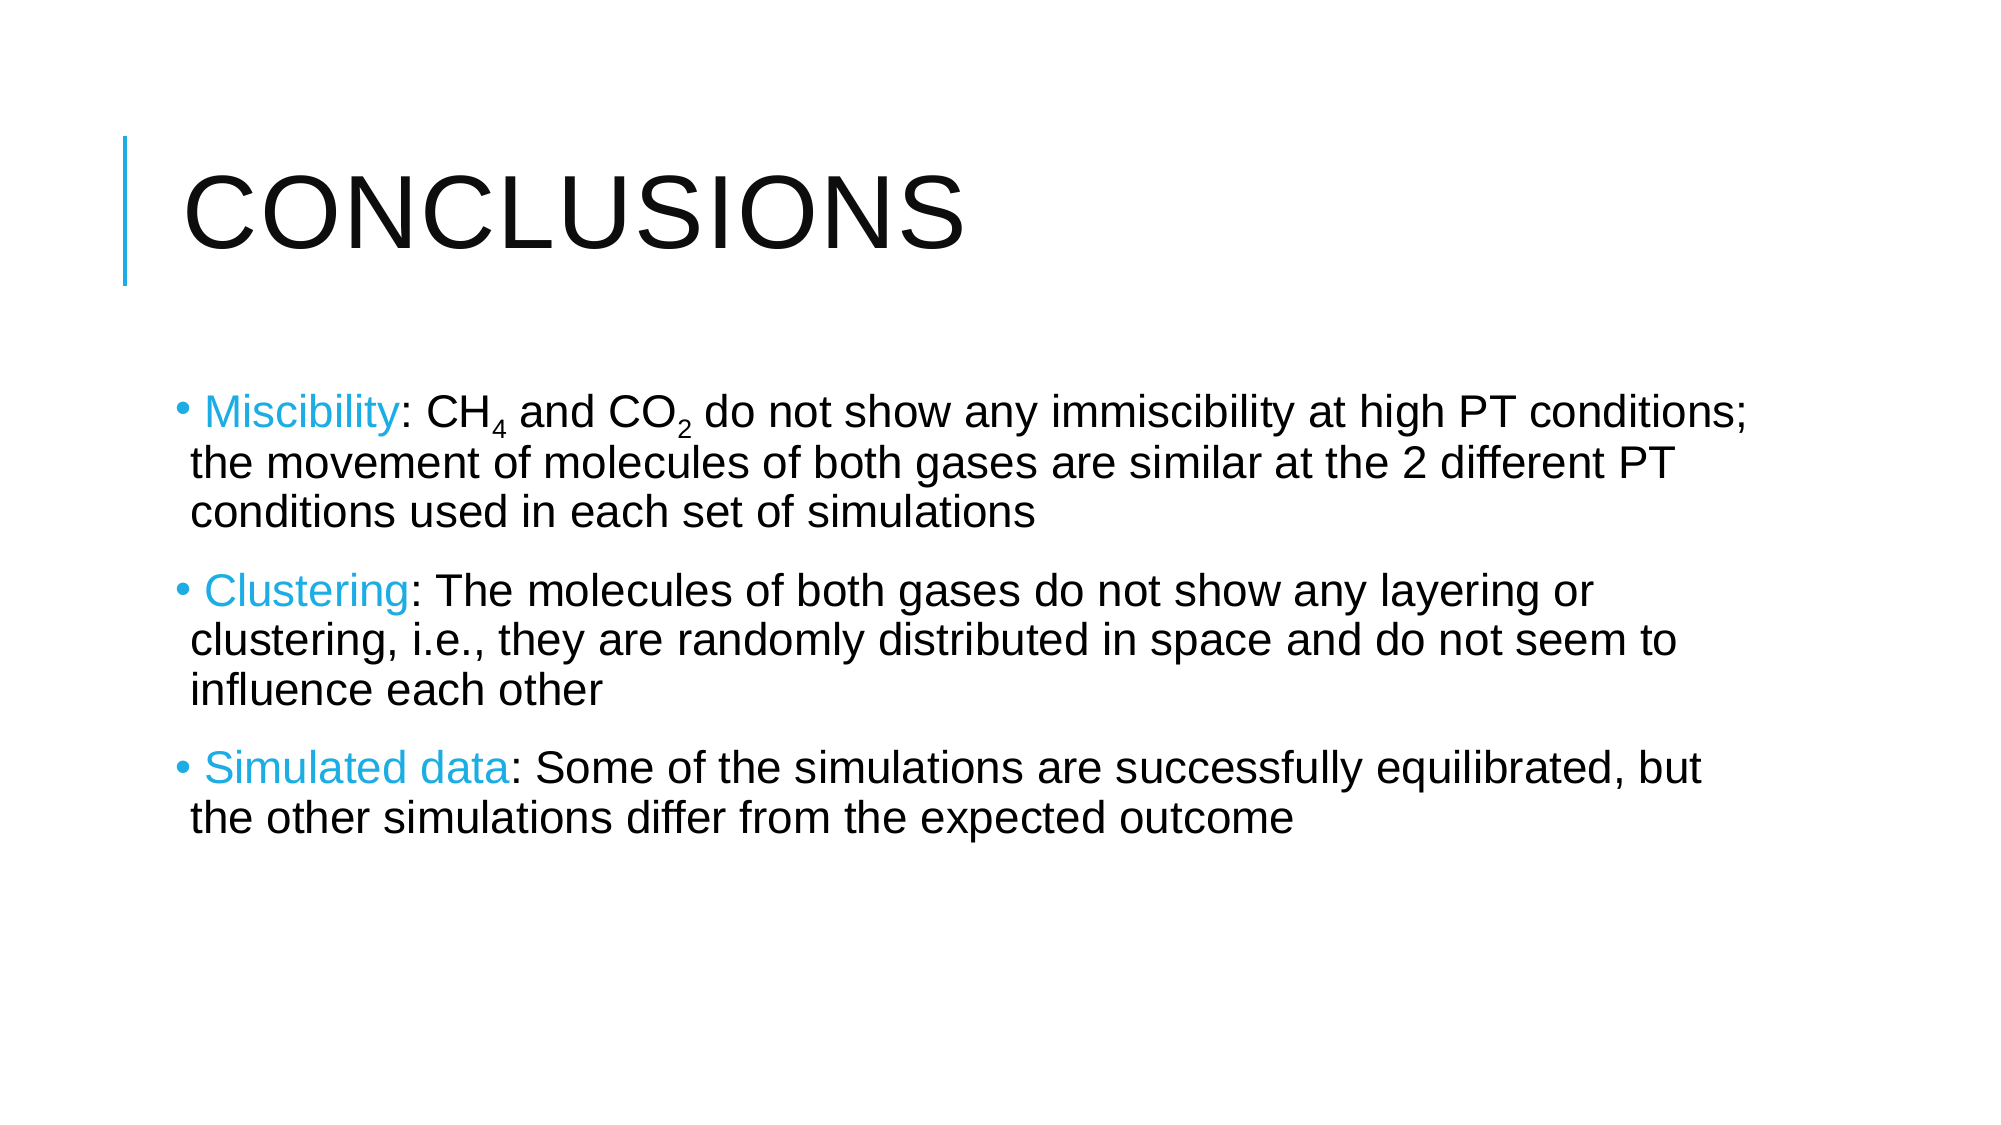

# Conclusions
 Miscibility: CH4 and CO2 do not show any immiscibility at high PT conditions; the movement of molecules of both gases are similar at the 2 different PT conditions used in each set of simulations
 Clustering: The molecules of both gases do not show any layering or clustering, i.e., they are randomly distributed in space and do not seem to influence each other
 Simulated data: Some of the simulations are successfully equilibrated, but the other simulations differ from the expected outcome